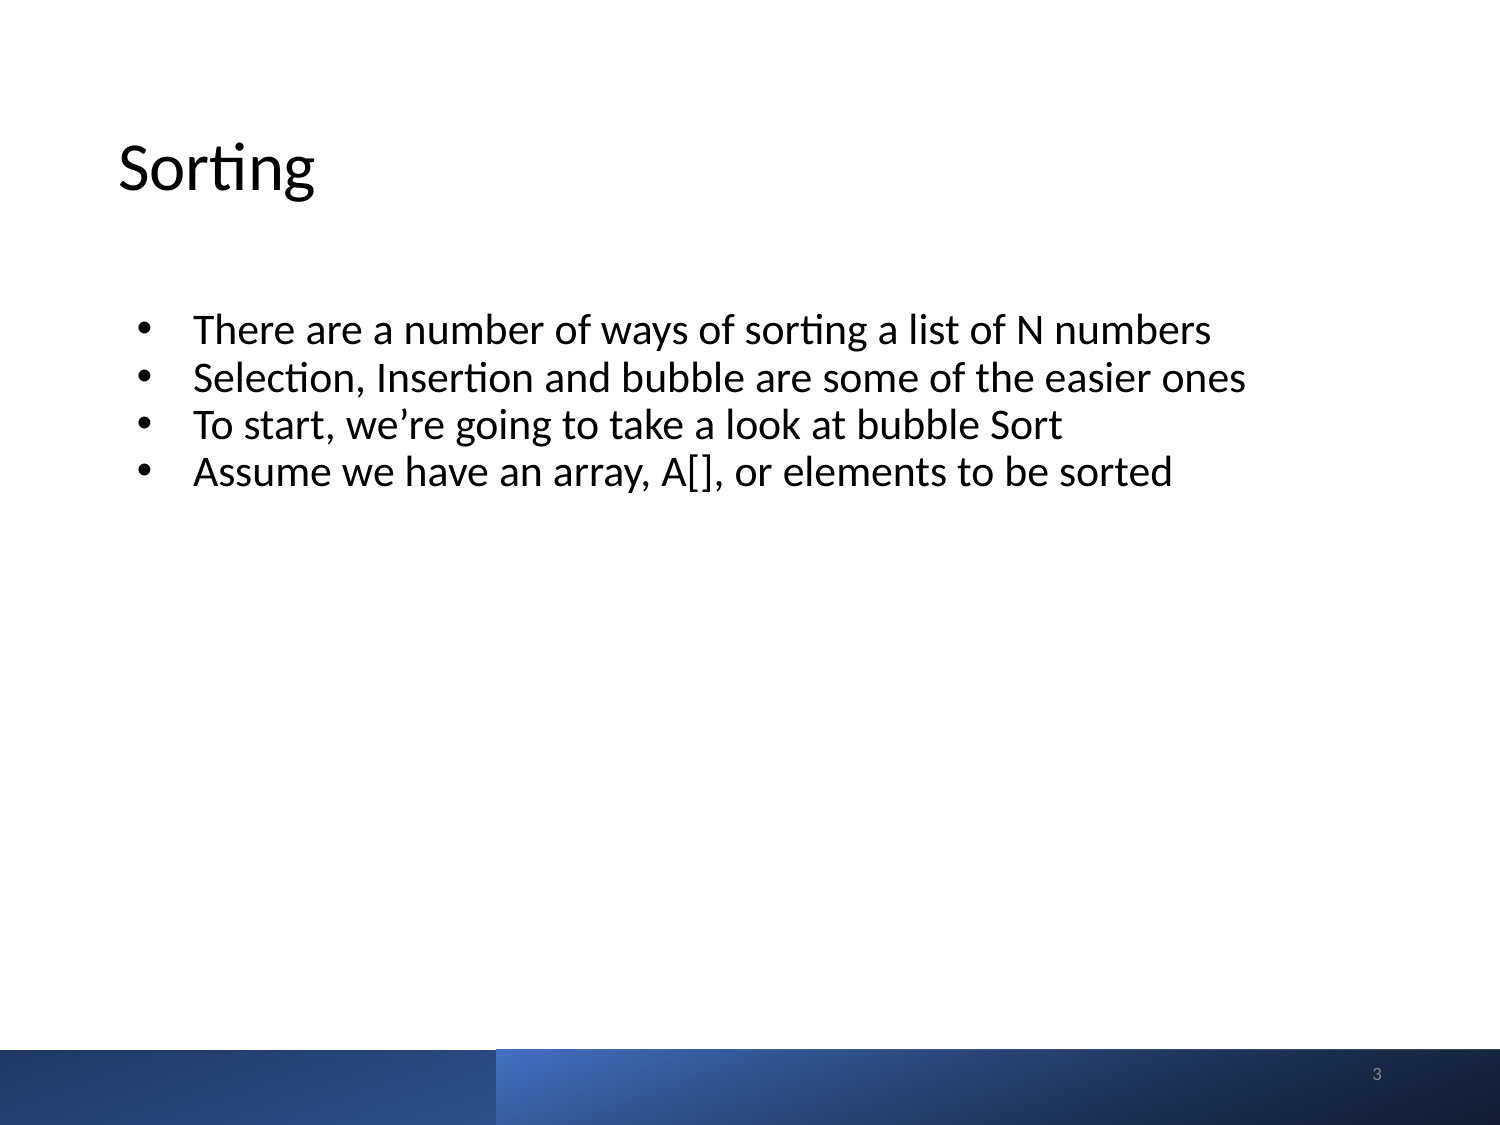

# Sorting
There are a number of ways of sorting a list of N numbers
Selection, Insertion and bubble are some of the easier ones
To start, we’re going to take a look at bubble Sort
Assume we have an array, A[], or elements to be sorted

3